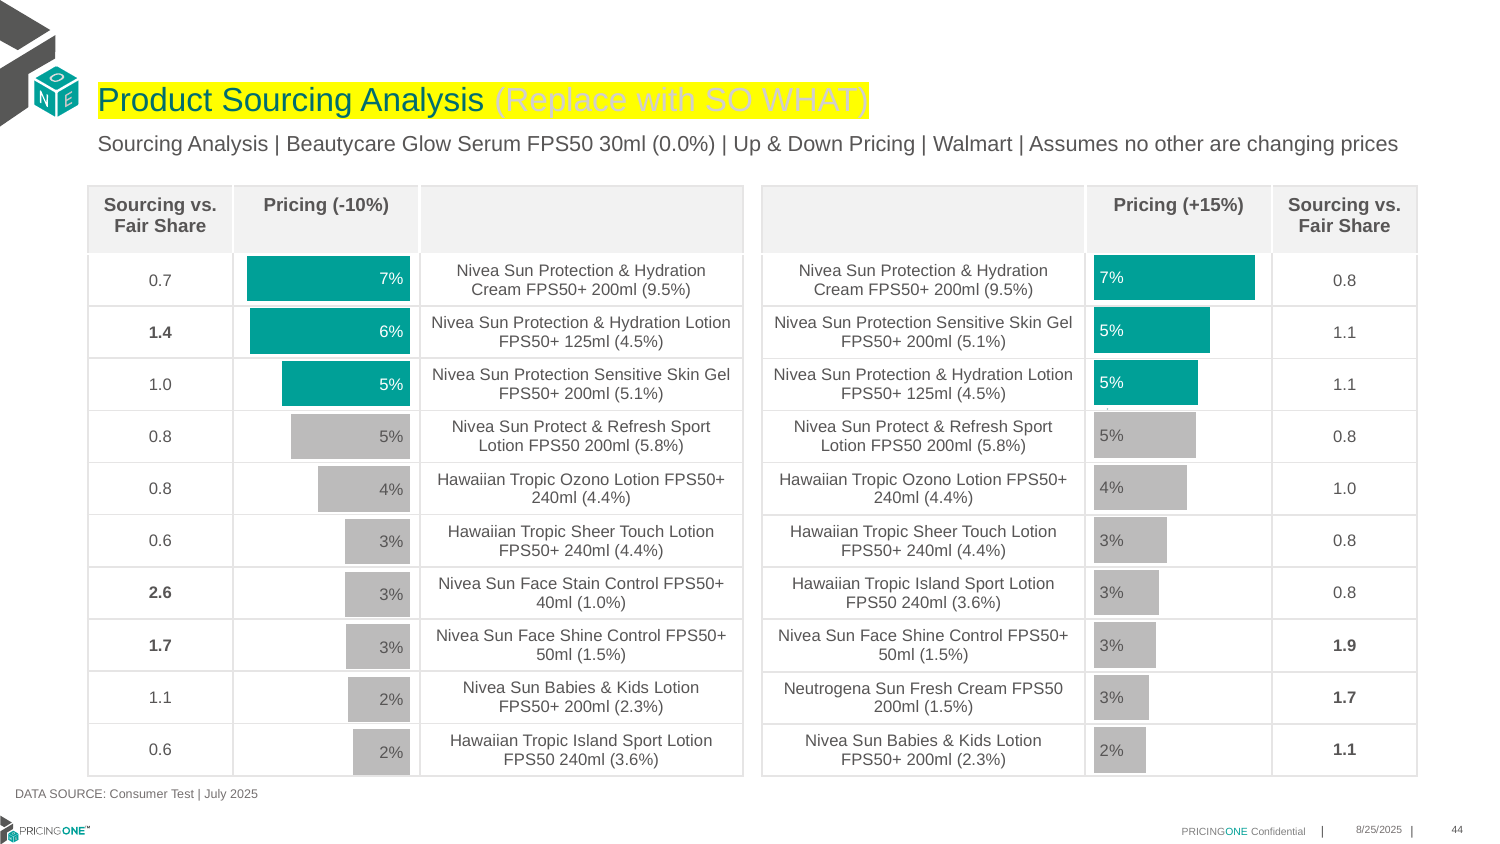

# Product Sourcing Analysis (Replace with SO WHAT)
Sourcing Analysis | Beautycare Glow Serum FPS50 30ml (0.0%) | Up & Down Pricing | Walmart | Assumes no other are changing prices
| Sourcing vs. Fair Share | Pricing (-10%) |  |
| --- | --- | --- |
| 0.7 |  | Nivea Sun Protection & Hydration Cream FPS50+ 200ml (9.5%) |
| 1.4 |  | Nivea Sun Protection & Hydration Lotion FPS50+ 125ml (4.5%) |
| 1.0 |  | Nivea Sun Protection Sensitive Skin Gel FPS50+ 200ml (5.1%) |
| 0.8 |  | Nivea Sun Protect & Refresh Sport Lotion FPS50 200ml (5.8%) |
| 0.8 |  | Hawaiian Tropic Ozono Lotion FPS50+ 240ml (4.4%) |
| 0.6 |  | Hawaiian Tropic Sheer Touch Lotion FPS50+ 240ml (4.4%) |
| 2.6 |  | Nivea Sun Face Stain Control FPS50+ 40ml (1.0%) |
| 1.7 |  | Nivea Sun Face Shine Control FPS50+ 50ml (1.5%) |
| 1.1 |  | Nivea Sun Babies & Kids Lotion FPS50+ 200ml (2.3%) |
| 0.6 |  | Hawaiian Tropic Island Sport Lotion FPS50 240ml (3.6%) |
|  | Pricing (+15%) | Sourcing vs. Fair Share |
| --- | --- | --- |
| Nivea Sun Protection & Hydration Cream FPS50+ 200ml (9.5%) |  | 0.8 |
| Nivea Sun Protection Sensitive Skin Gel FPS50+ 200ml (5.1%) |  | 1.1 |
| Nivea Sun Protection & Hydration Lotion FPS50+ 125ml (4.5%) |  | 1.1 |
| Nivea Sun Protect & Refresh Sport Lotion FPS50 200ml (5.8%) |  | 0.8 |
| Hawaiian Tropic Ozono Lotion FPS50+ 240ml (4.4%) |  | 1.0 |
| Hawaiian Tropic Sheer Touch Lotion FPS50+ 240ml (4.4%) |  | 0.8 |
| Hawaiian Tropic Island Sport Lotion FPS50 240ml (3.6%) |  | 0.8 |
| Nivea Sun Face Shine Control FPS50+ 50ml (1.5%) |  | 1.9 |
| Neutrogena Sun Fresh Cream FPS50 200ml (1.5%) |  | 1.7 |
| Nivea Sun Babies & Kids Lotion FPS50+ 200ml (2.3%) |  | 1.1 |

### Chart

| Category | Beautycare Glow Serum FPS50 30ml (0.0%) |
|---|---|
| Nivea Sun Protection & Hydration Cream FPS50+ 200ml (9.5%) | 0.07463396255010352 |
| Nivea Sun Protection Sensitive Skin Gel FPS50+ 200ml (5.1%) | 0.0537133596311883 |
| Nivea Sun Protection & Hydration Lotion FPS50+ 125ml (4.5%) | 0.048350548056236134 |
| Nivea Sun Protect & Refresh Sport Lotion FPS50 200ml (5.8%) | 0.047490968190448755 |
| Hawaiian Tropic Ozono Lotion FPS50+ 240ml (4.4%) | 0.043283111313024085 |
| Hawaiian Tropic Sheer Touch Lotion FPS50+ 240ml (4.4%) | 0.03381056198082118 |
| Hawaiian Tropic Island Sport Lotion FPS50 240ml (3.6%) | 0.03031971595930754 |
| Nivea Sun Face Shine Control FPS50+ 50ml (1.5%) | 0.028952797442190665 |
| Neutrogena Sun Fresh Cream FPS50 200ml (1.5%) | 0.02541560313038283 |
| Nivea Sun Babies & Kids Lotion FPS50+ 200ml (2.3%) | 0.02437562240106034 |

### Chart

| Category | Beautycare Glow Serum FPS50 30ml (0.0%) |
|---|---|
| Nivea Sun Protection & Hydration Cream FPS50+ 200ml (9.5%) | 0.06528409309001838 |
| Nivea Sun Protection & Hydration Lotion FPS50+ 125ml (4.5%) | 0.06392509905563648 |
| Nivea Sun Protection Sensitive Skin Gel FPS50+ 200ml (5.1%) | 0.05136325900232054 |
| Nivea Sun Protect & Refresh Sport Lotion FPS50 200ml (5.8%) | 0.047417335557088346 |
| Hawaiian Tropic Ozono Lotion FPS50+ 240ml (4.4%) | 0.03681135390172226 |
| Hawaiian Tropic Sheer Touch Lotion FPS50+ 240ml (4.4%) | 0.025993260146093634 |
| Nivea Sun Face Stain Control FPS50+ 40ml (1.0%) | 0.02598784960646762 |
| Nivea Sun Face Shine Control FPS50+ 50ml (1.5%) | 0.025521336577301032 |
| Nivea Sun Babies & Kids Lotion FPS50+ 200ml (2.3%) | 0.024772966566540853 |
| Hawaiian Tropic Island Sport Lotion FPS50 240ml (3.6%) | 0.02297742320056541 |
DATA SOURCE: Consumer Test | July 2025

8/25/2025
44